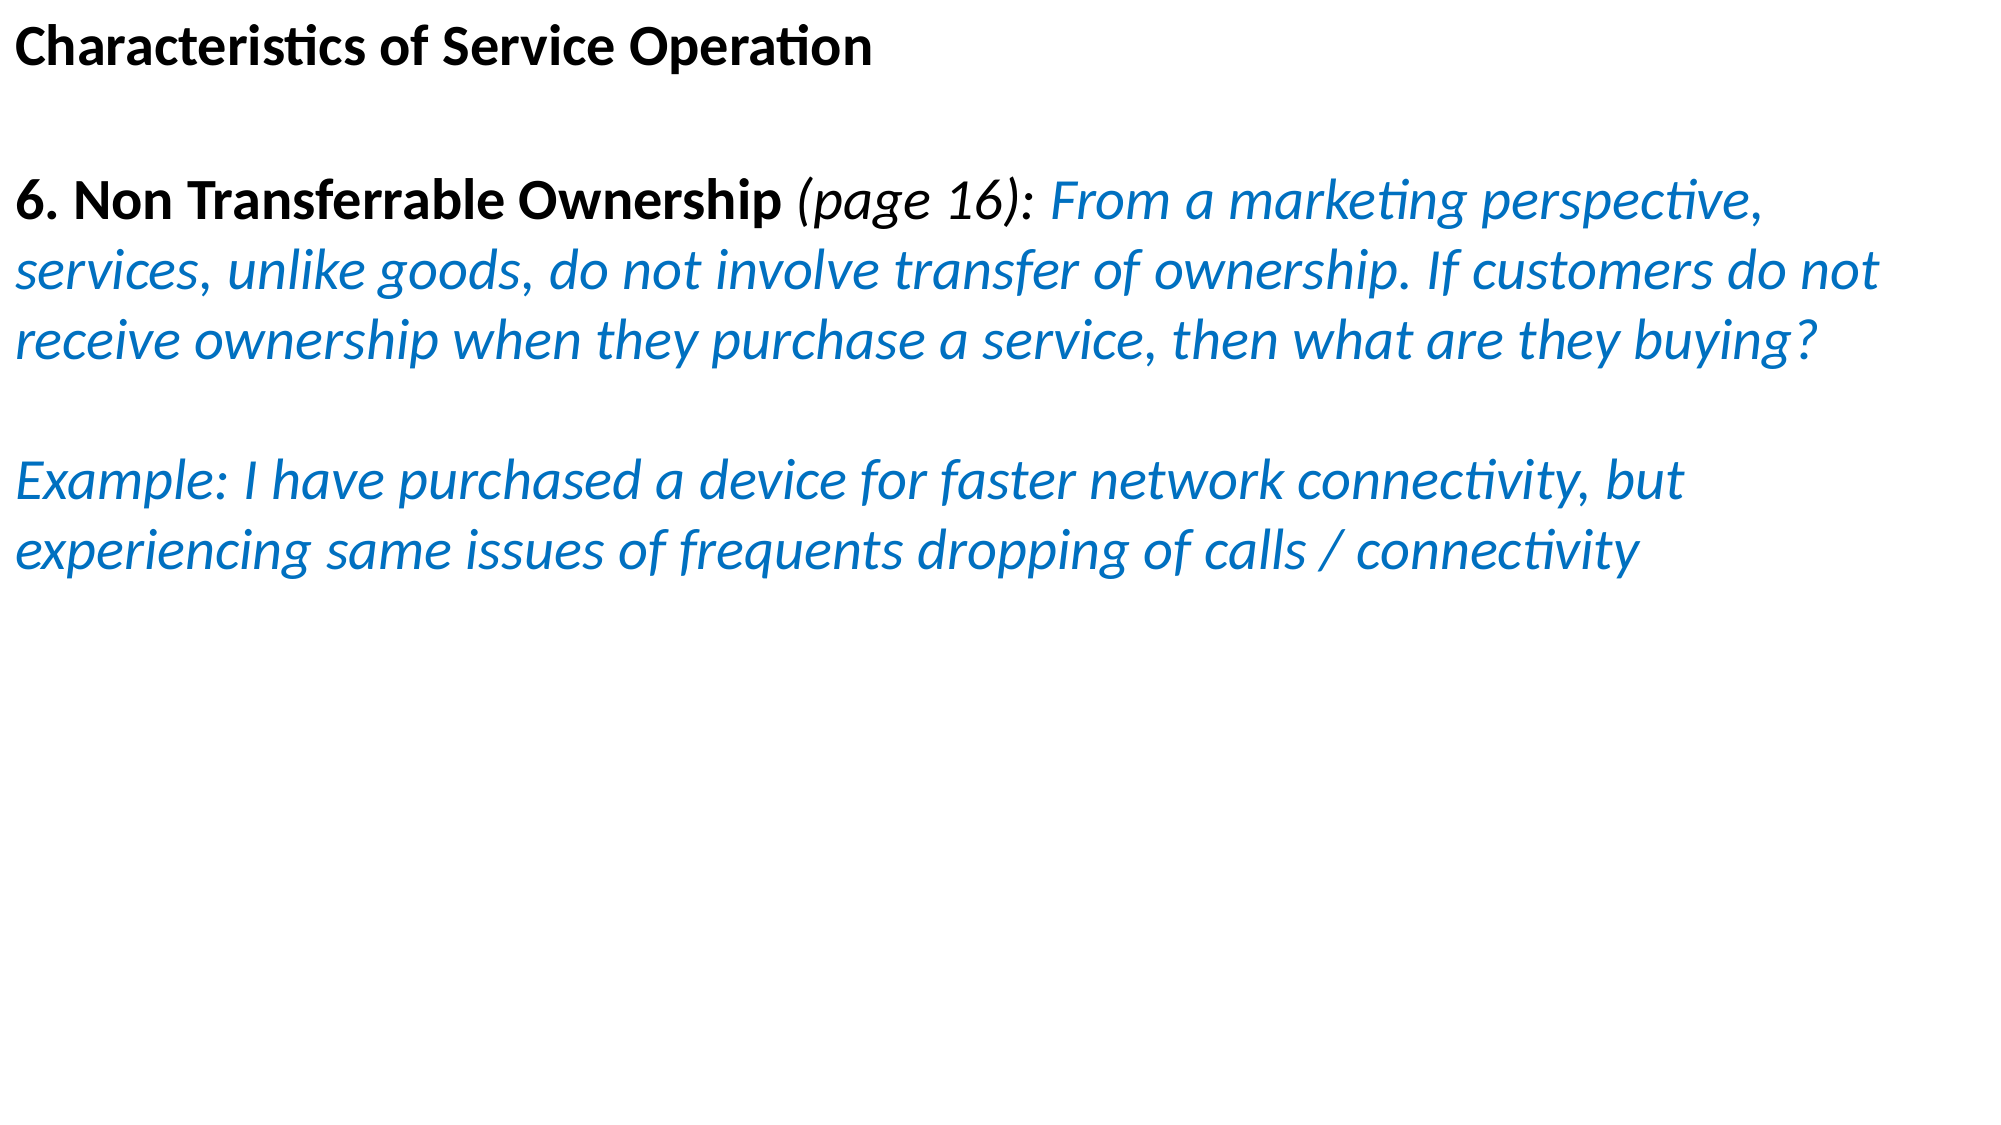

Characteristics of Service Operation
6. Non Transferrable Ownership (page 16): From a marketing perspective, services, unlike goods, do not involve transfer of ownership. If customers do not receive ownership when they purchase a service, then what are they buying?

Example: I have purchased a device for faster network connectivity, but experiencing same issues of frequents dropping of calls / connectivity